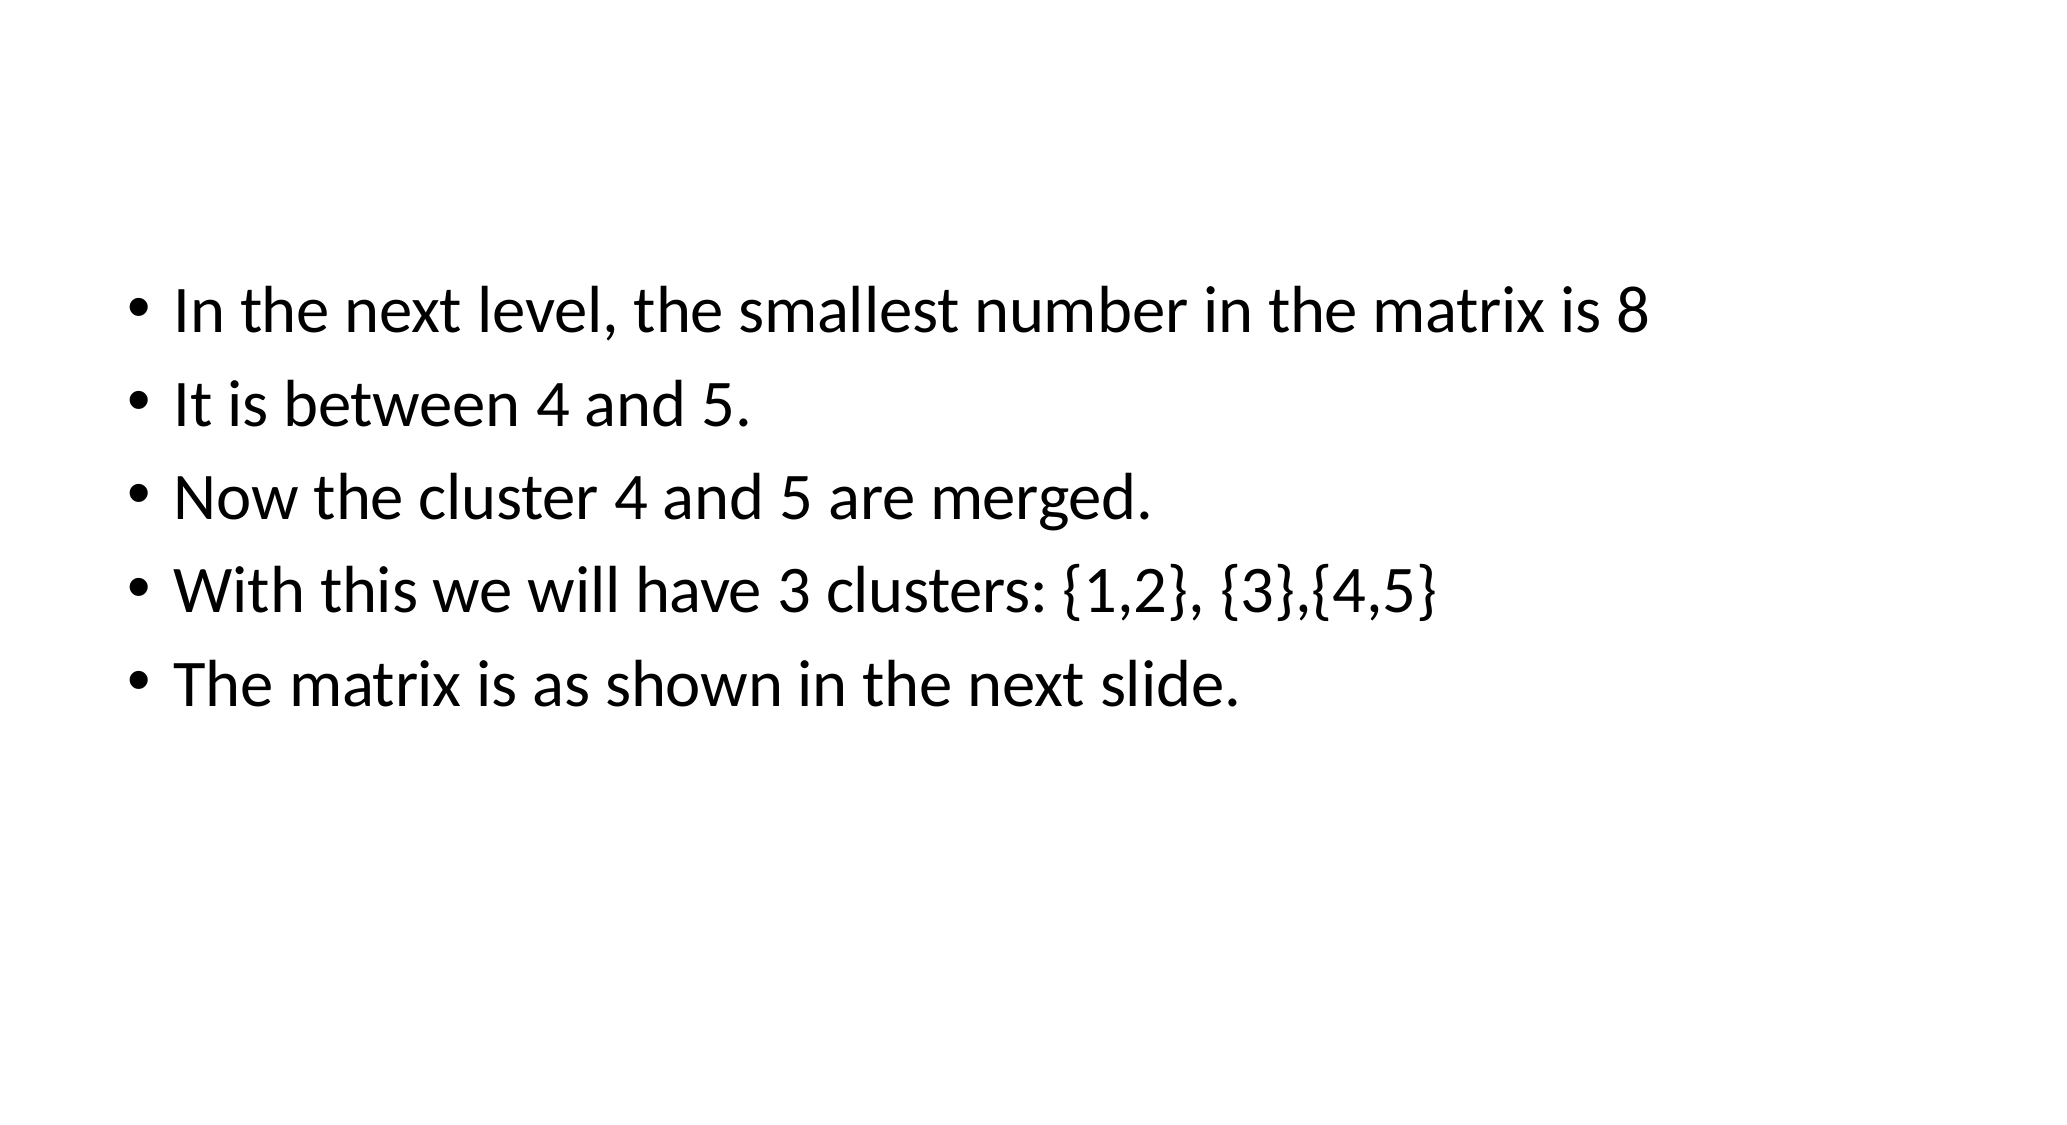

In the next level, the smallest number in the matrix is 8
It is between 4 and 5.
Now the cluster 4 and 5 are merged.
With this we will have 3 clusters: {1,2}, {3},{4,5}
The matrix is as shown in the next slide.